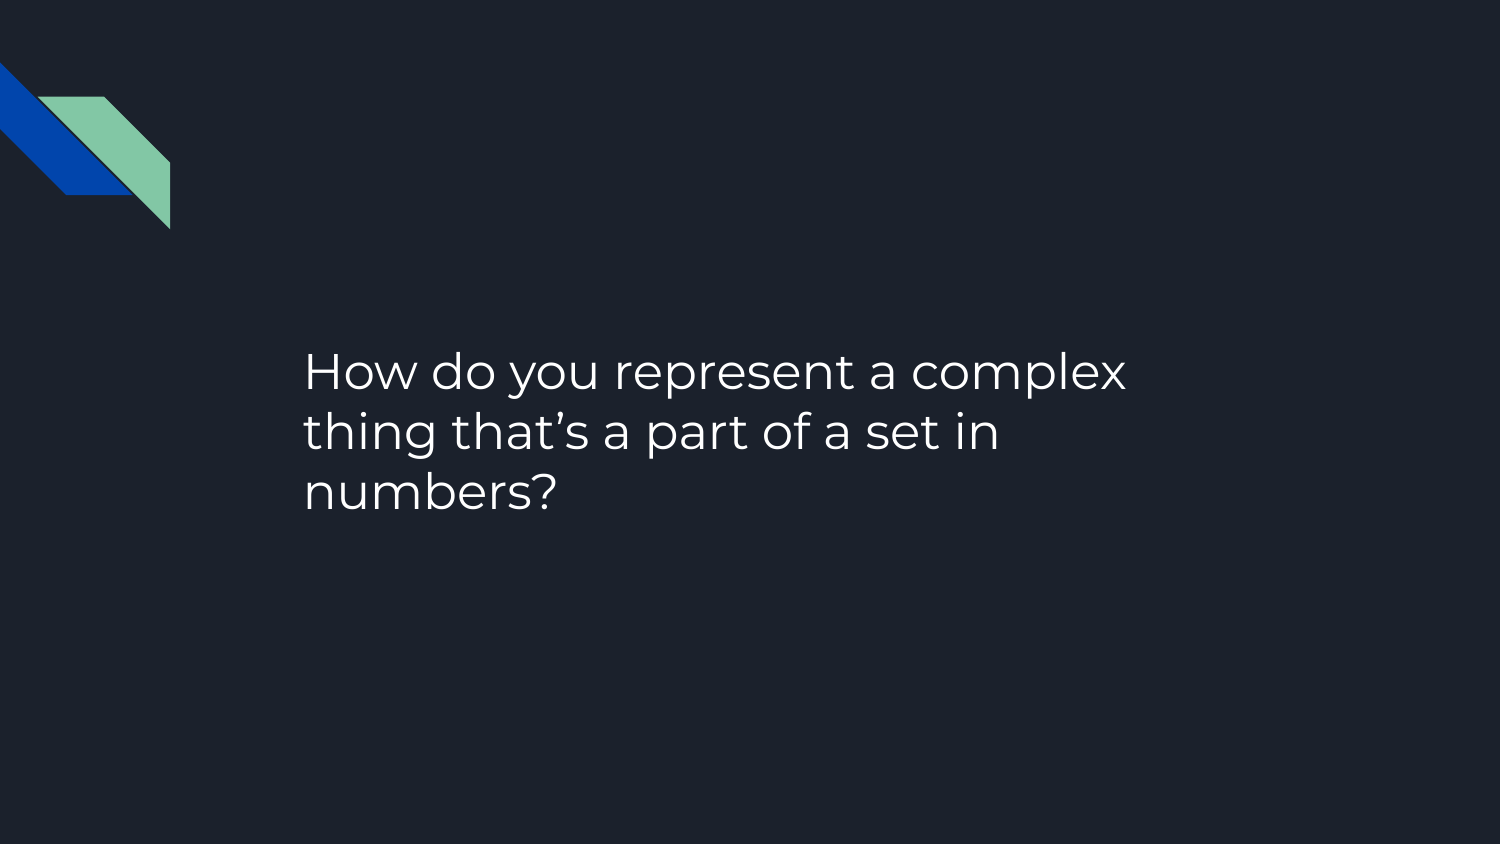

# How do you represent a complex thing that’s a part of a set in numbers?